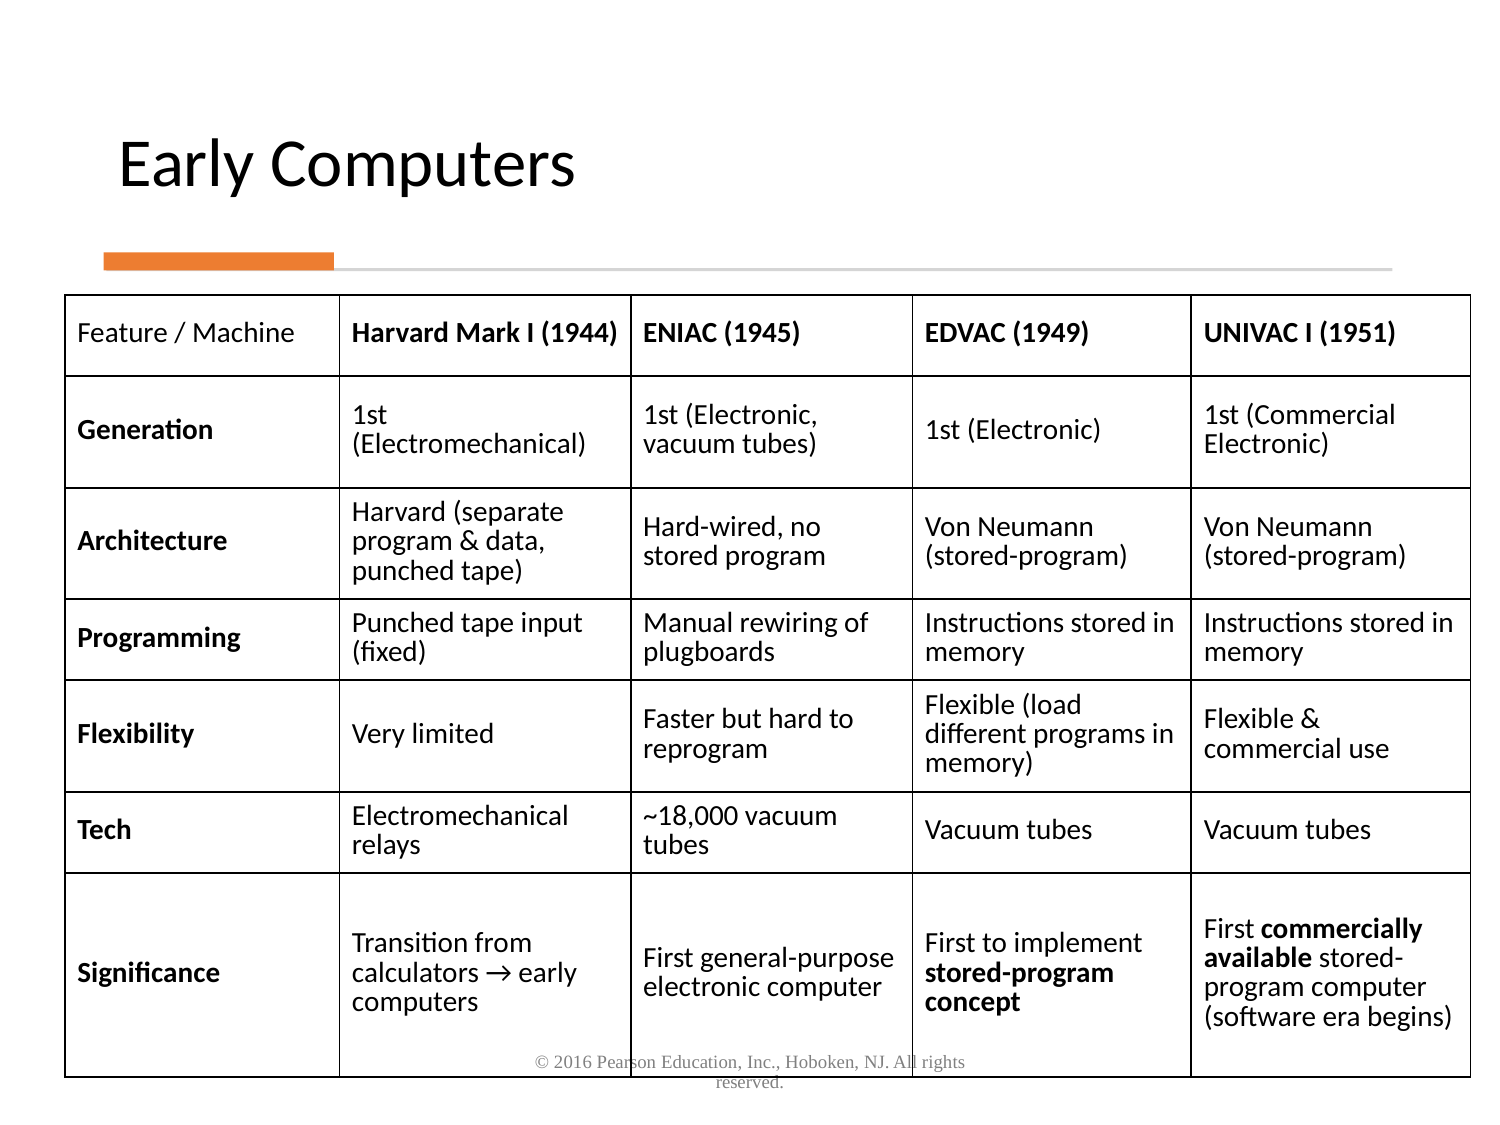

# Early Computers

| Feature / Machine | Harvard Mark I (1944) | ENIAC (1945) | EDVAC (1949) | UNIVAC I (1951) |
| --- | --- | --- | --- | --- |
| Generation | 1st (Electromechanical) | 1st (Electronic, vacuum tubes) | 1st (Electronic) | 1st (Commercial Electronic) |
| Architecture | Harvard (separate program & data, punched tape) | Hard-wired, no stored program | Von Neumann (stored-program) | Von Neumann (stored-program) |
| Programming | Punched tape input (fixed) | Manual rewiring of plugboards | Instructions stored in memory | Instructions stored in memory |
| Flexibility | Very limited | Faster but hard to reprogram | Flexible (load different programs in memory) | Flexible & commercial use |
| Tech | Electromechanical relays | ~18,000 vacuum tubes | Vacuum tubes | Vacuum tubes |
| Significance | Transition from calculators → early computers | First general-purpose electronic computer | First to implement stored-program concept | First commercially available stored-program computer (software era begins) |
© 2016 Pearson Education, Inc., Hoboken, NJ. All rights reserved.